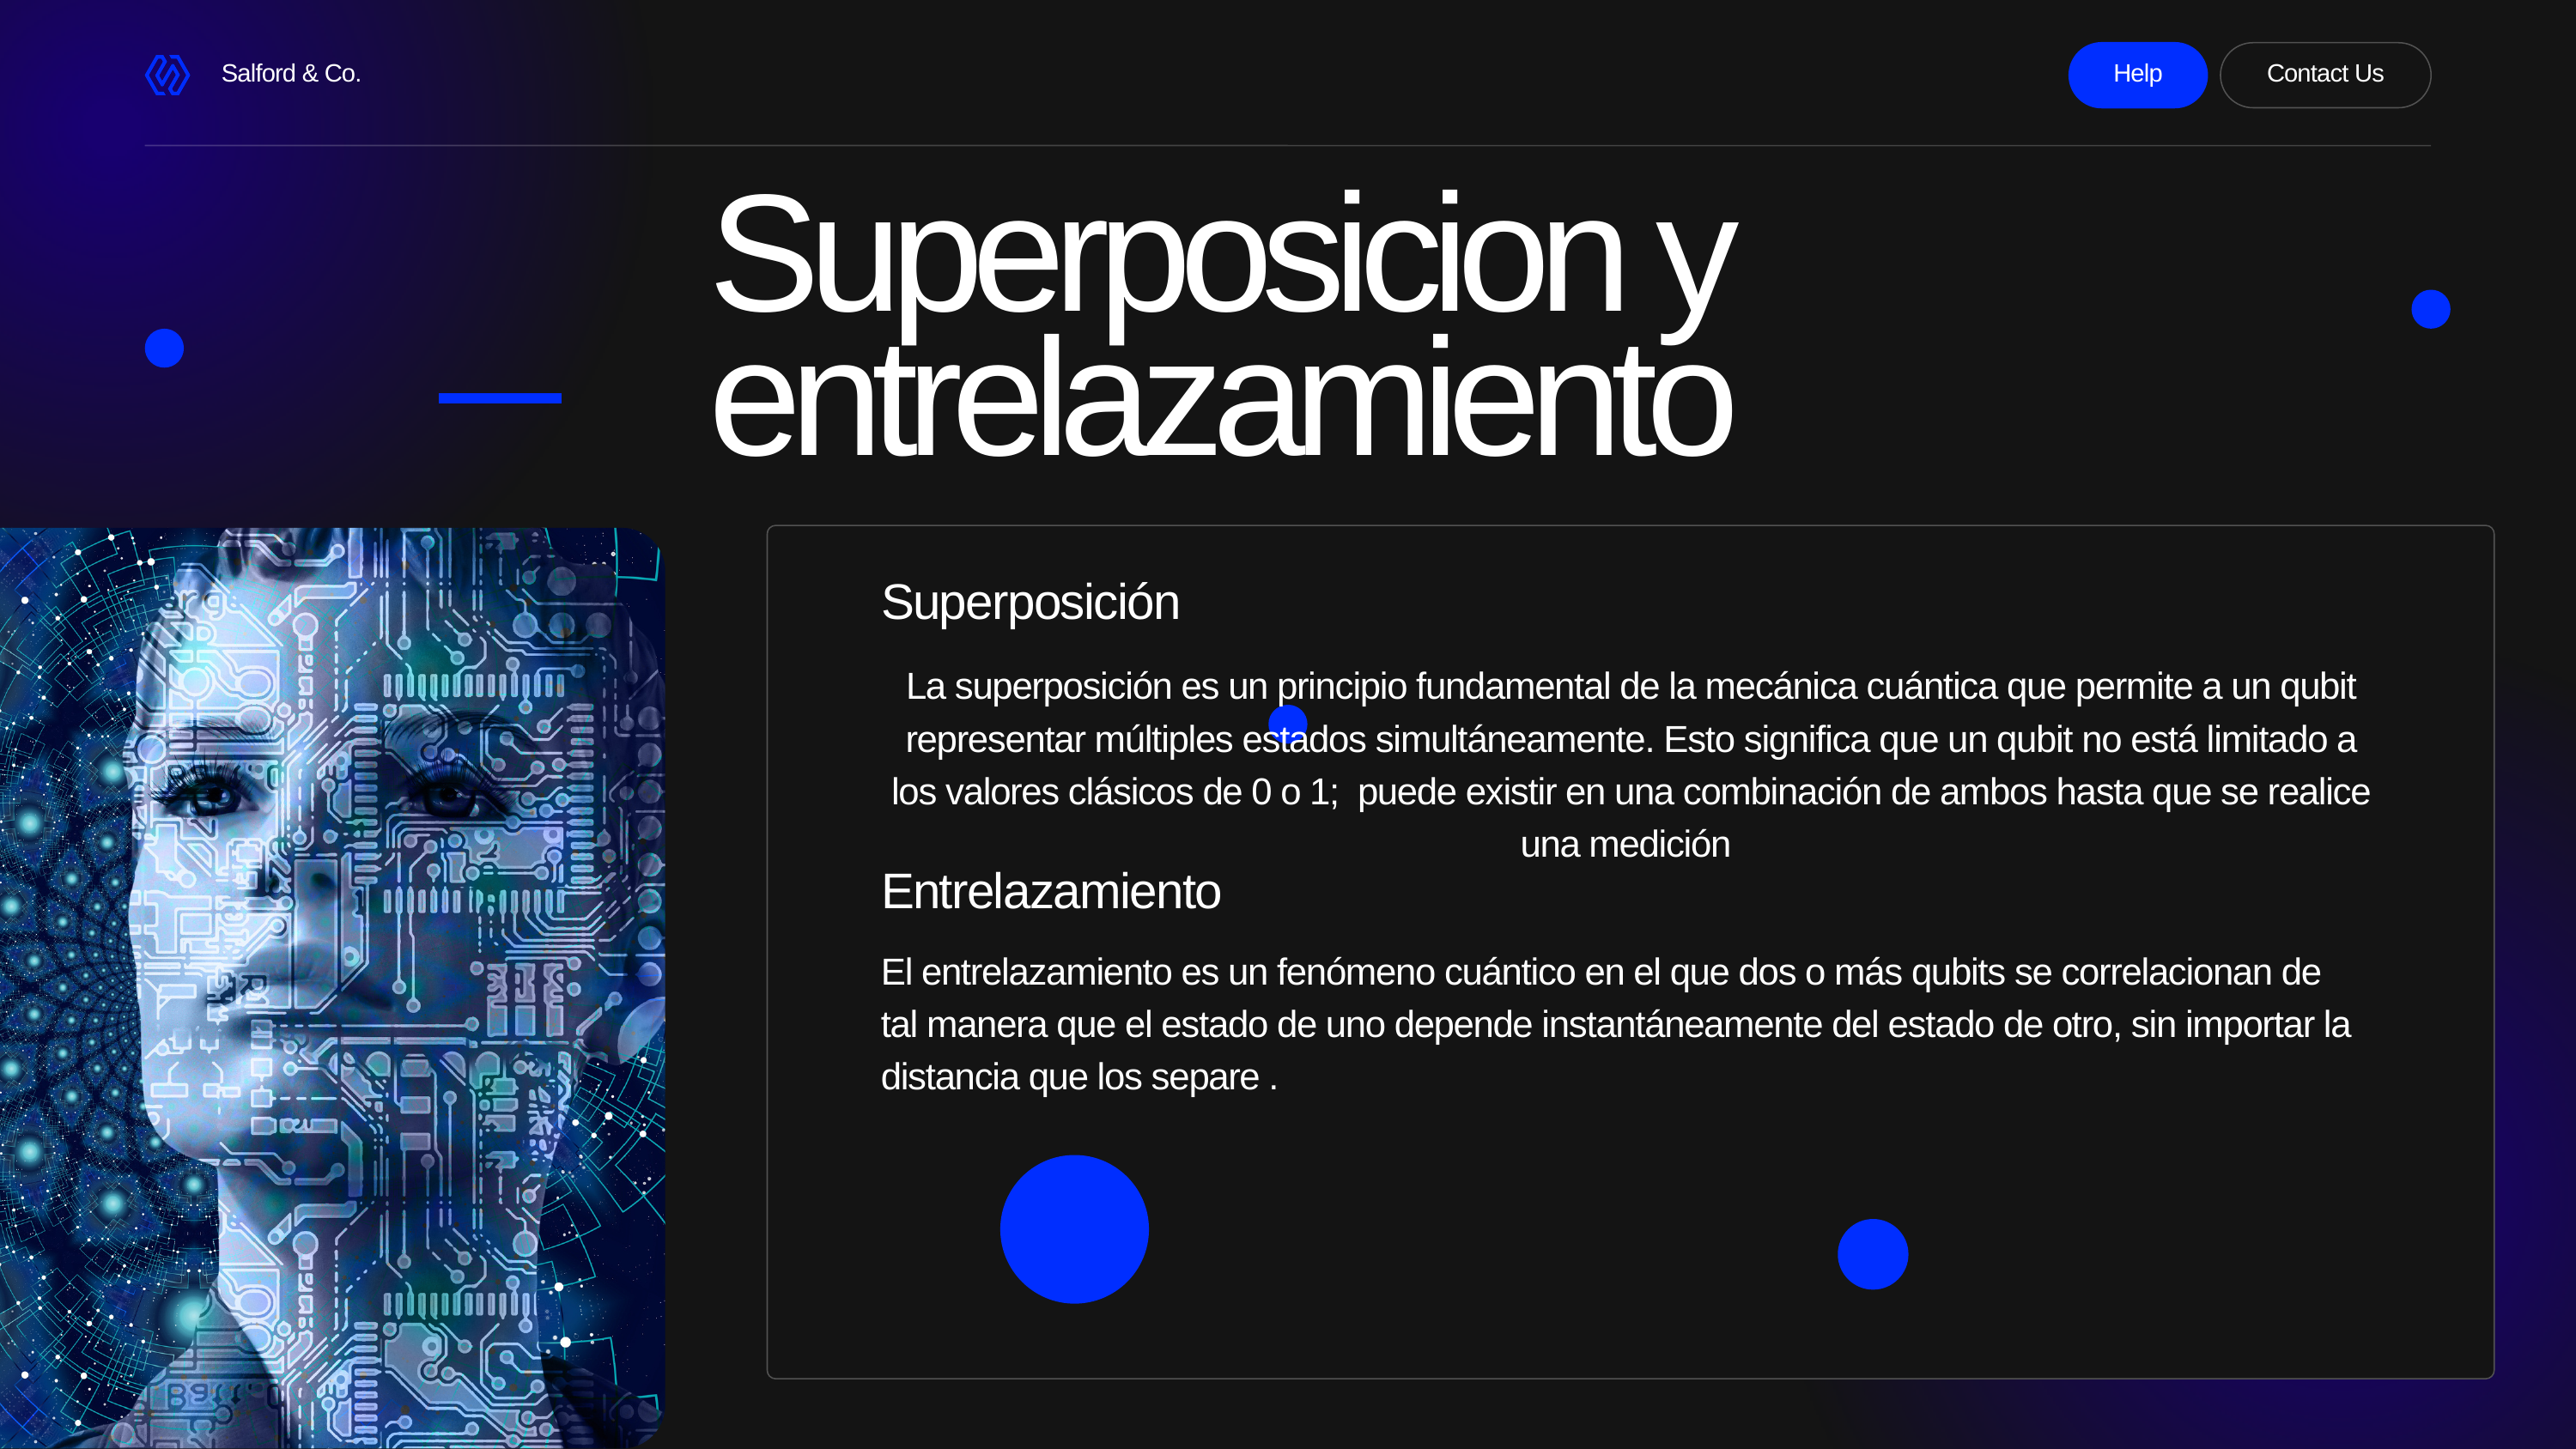

Salford & Co.
Help
Contact Us

Superposicion y entrelazamiento

Superposición

La superposición es un principio fundamental de la mecánica cuántica que permite a un qubit representar múltiples estados simultáneamente. Esto significa que un qubit no está limitado a los valores clásicos de 0 o 1;  puede existir en una combinación de ambos hasta que se realice una medición

Entrelazamiento
El entrelazamiento es un fenómeno cuántico en el que dos o más qubits se correlacionan de tal manera que el estado de uno depende instantáneamente del estado de otro, sin importar la distancia que los separe .